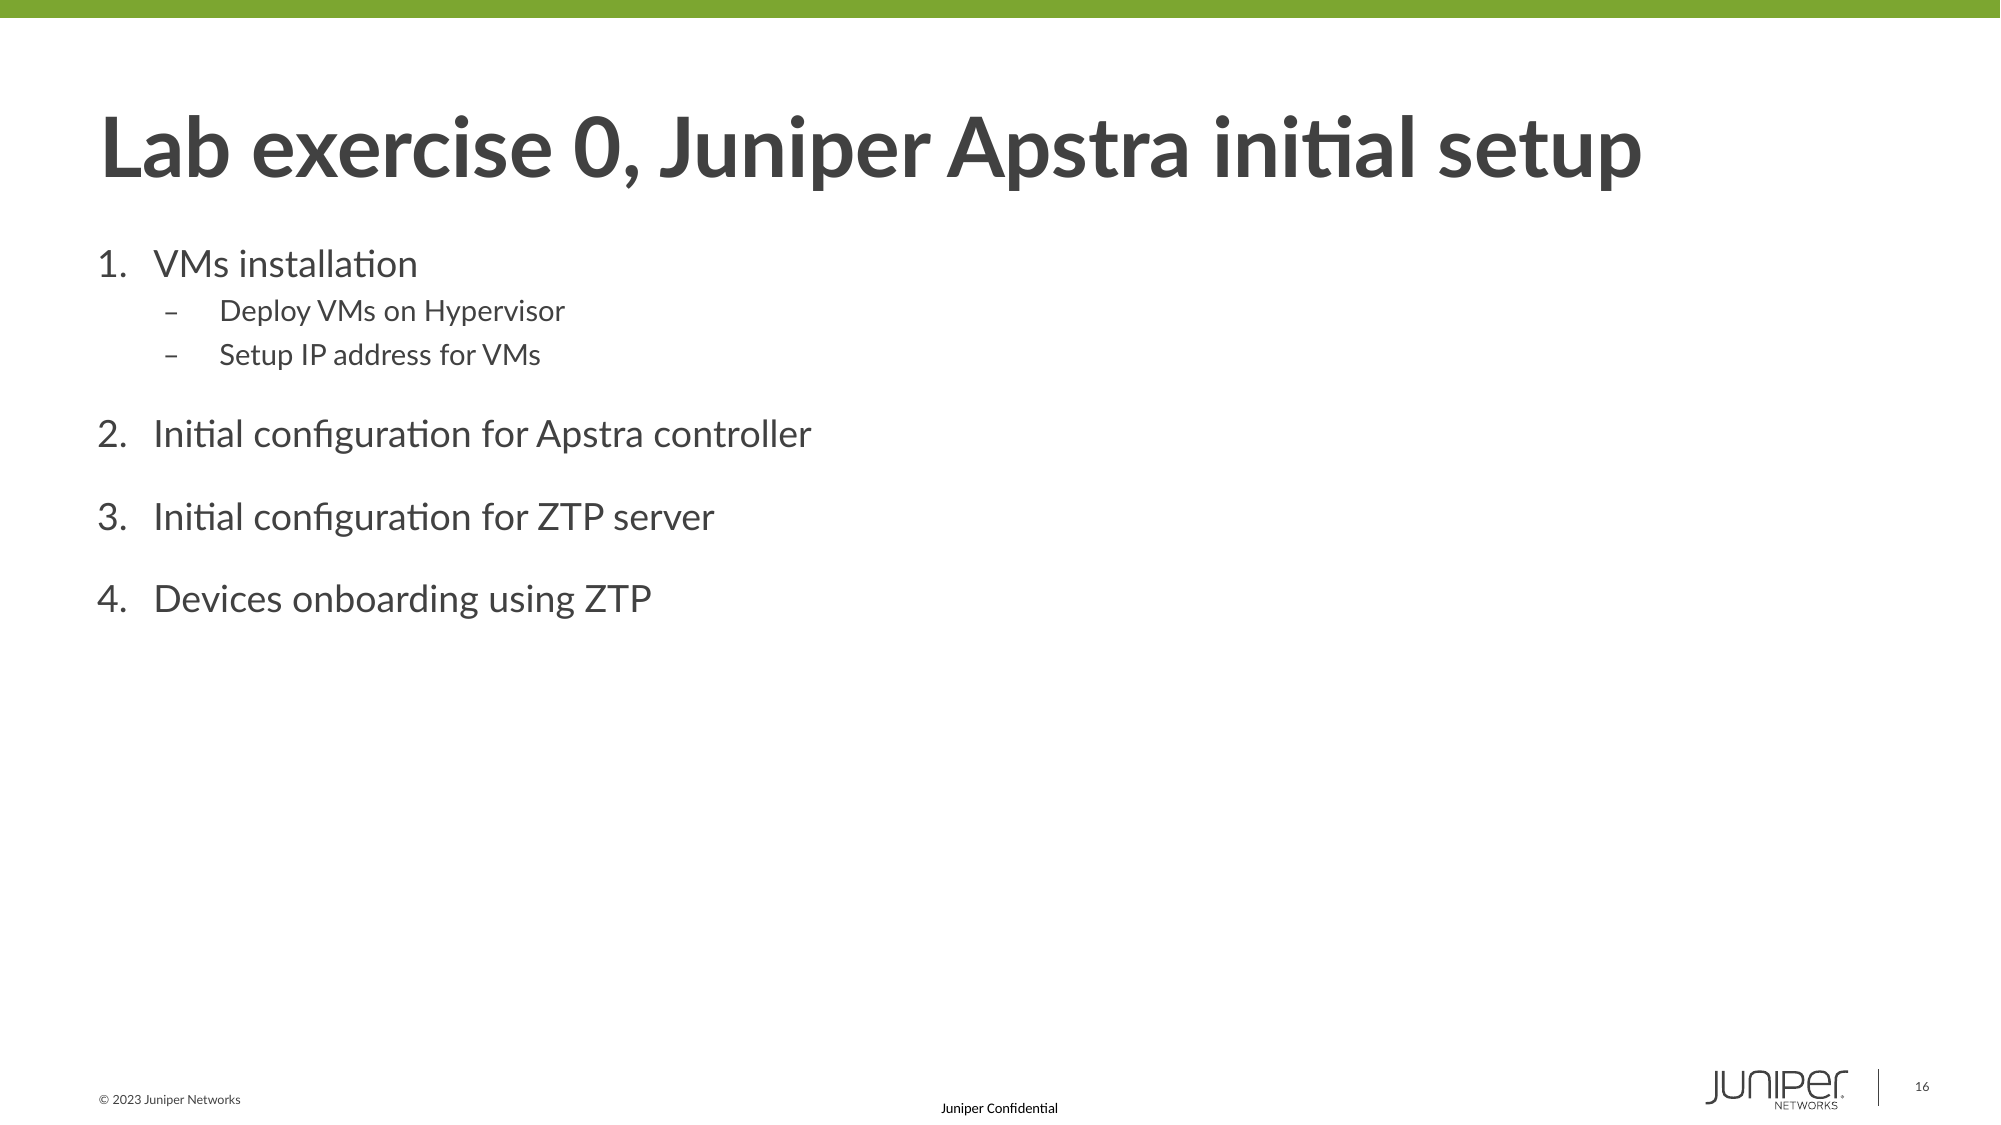

# Lab exercise 0, Juniper Apstra initial setup
VMs installation
Deploy VMs on Hypervisor
Setup IP address for VMs
Initial configuration for Apstra controller
Initial configuration for ZTP server
Devices onboarding using ZTP